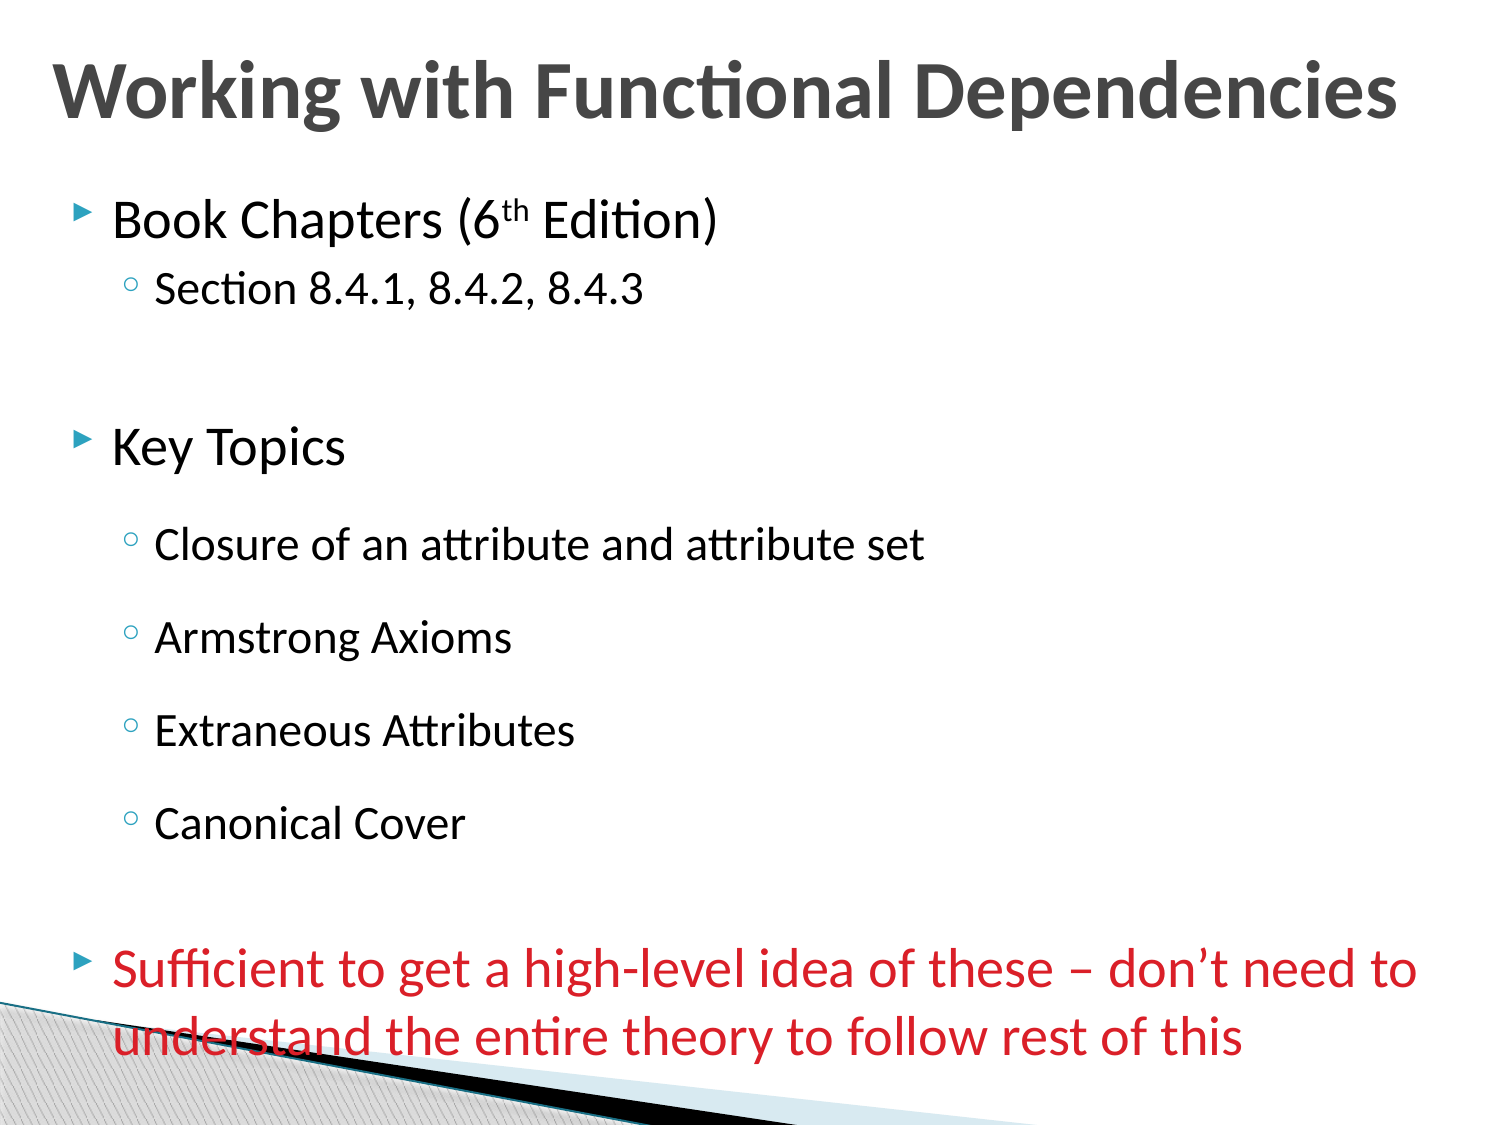

# Working with Functional Dependencies
Book Chapters (6th Edition)
Section 8.4.1, 8.4.2, 8.4.3

Key Topics
Closure of an attribute and attribute set
Armstrong Axioms
Extraneous Attributes
Canonical Cover

Sufficient to get a high-level idea of these – don’t need to understand the entire theory to follow rest of this